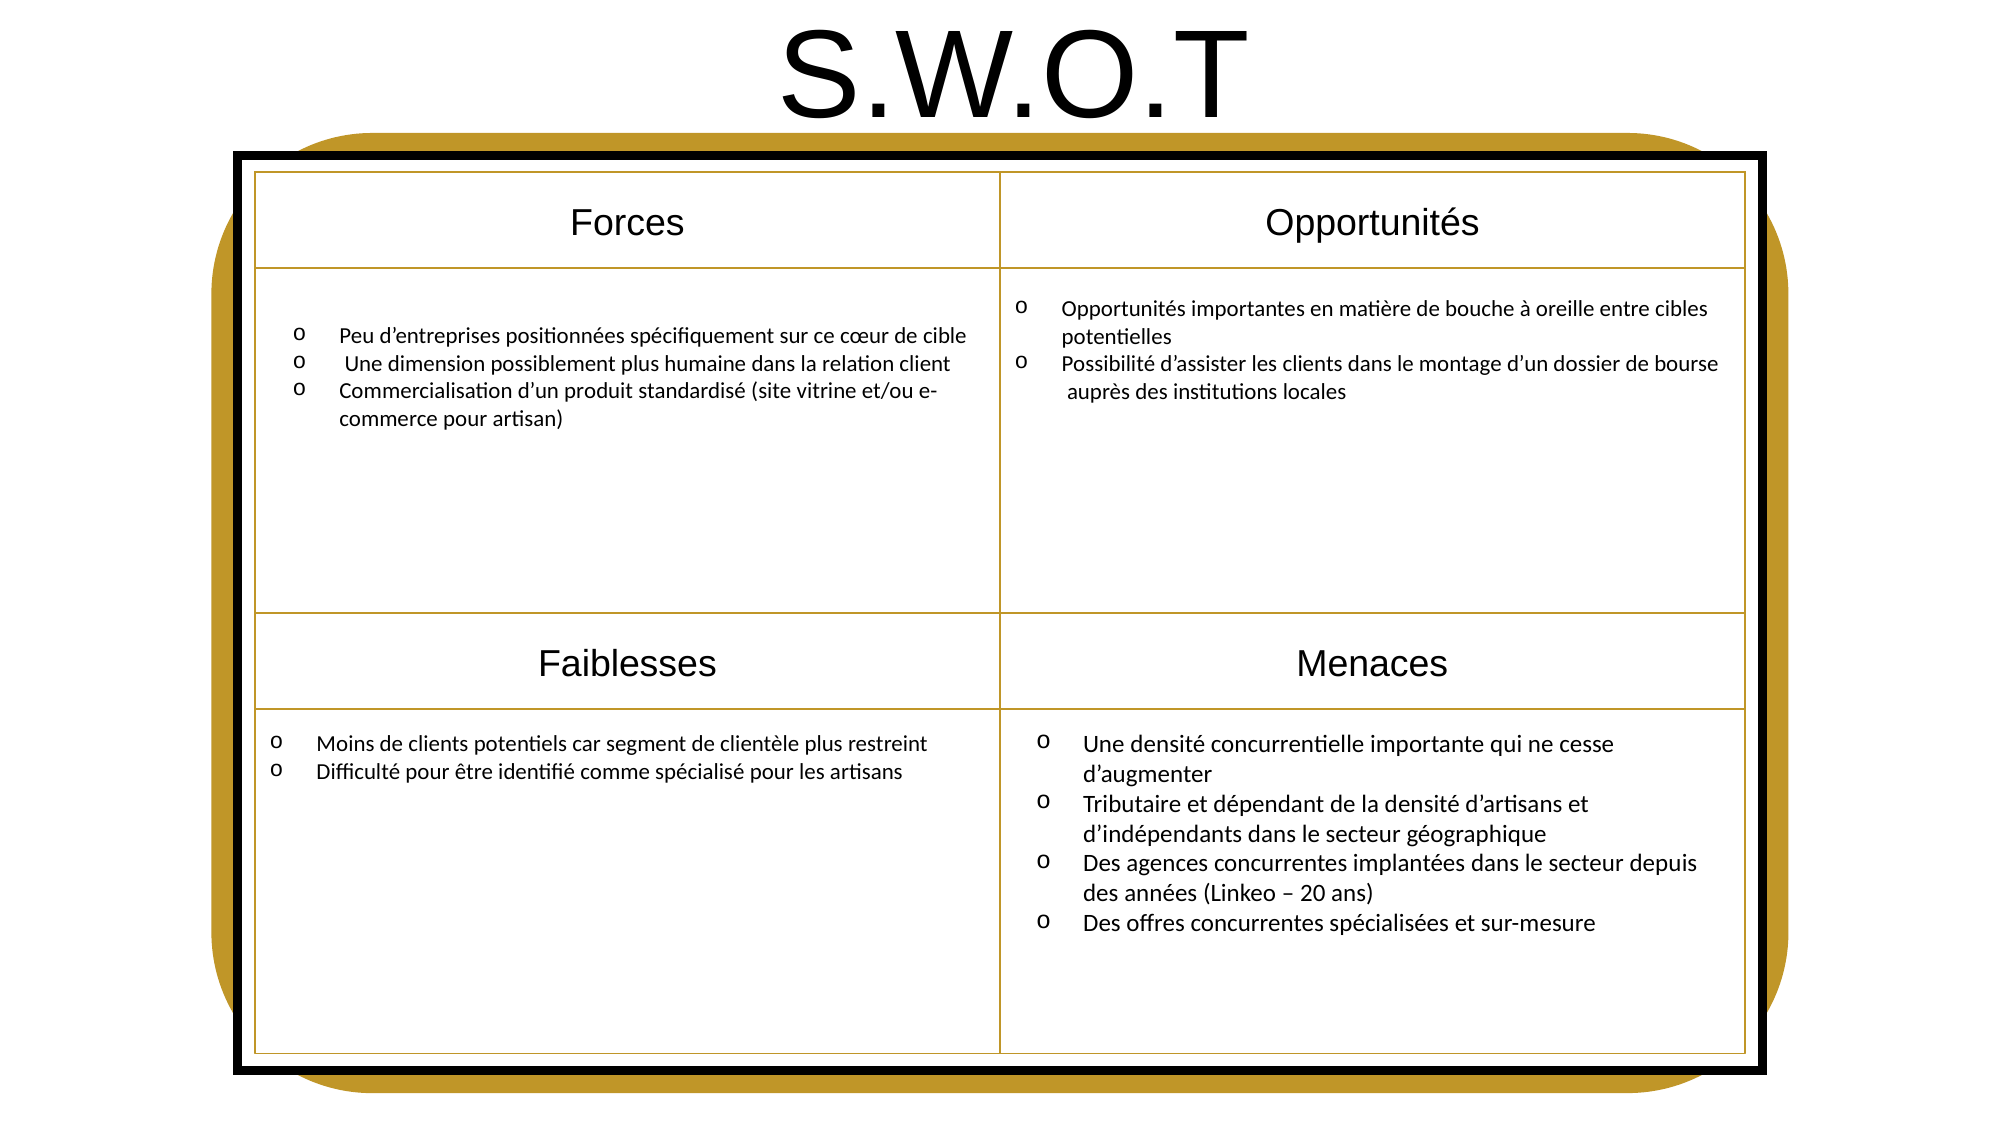

S.W.O.T

Forces
Opportunités

Opportunités importantes en matière de bouche à oreille entre cibles potentielles
Possibilité d’assister les clients dans le montage d’un dossier de bourse
          auprès des institutions locales

Peu d’entreprises positionnées spécifiquement sur ce cœur de cible
 Une dimension possiblement plus humaine dans la relation client
Commercialisation d’un produit standardisé (site vitrine et/ou e-commerce pour artisan)

Faiblesses
Menaces

Une densité concurrentielle importante qui ne cesse d’augmenter
Tributaire et dépendant de la densité d’artisans et d’indépendants dans le secteur géographique
Des agences concurrentes implantées dans le secteur depuis des années (Linkeo – 20 ans)
Des offres concurrentes spécialisées et sur-mesure

Moins de clients potentiels car segment de clientèle plus restreint
Difficulté pour être identifié comme spécialisé pour les artisans